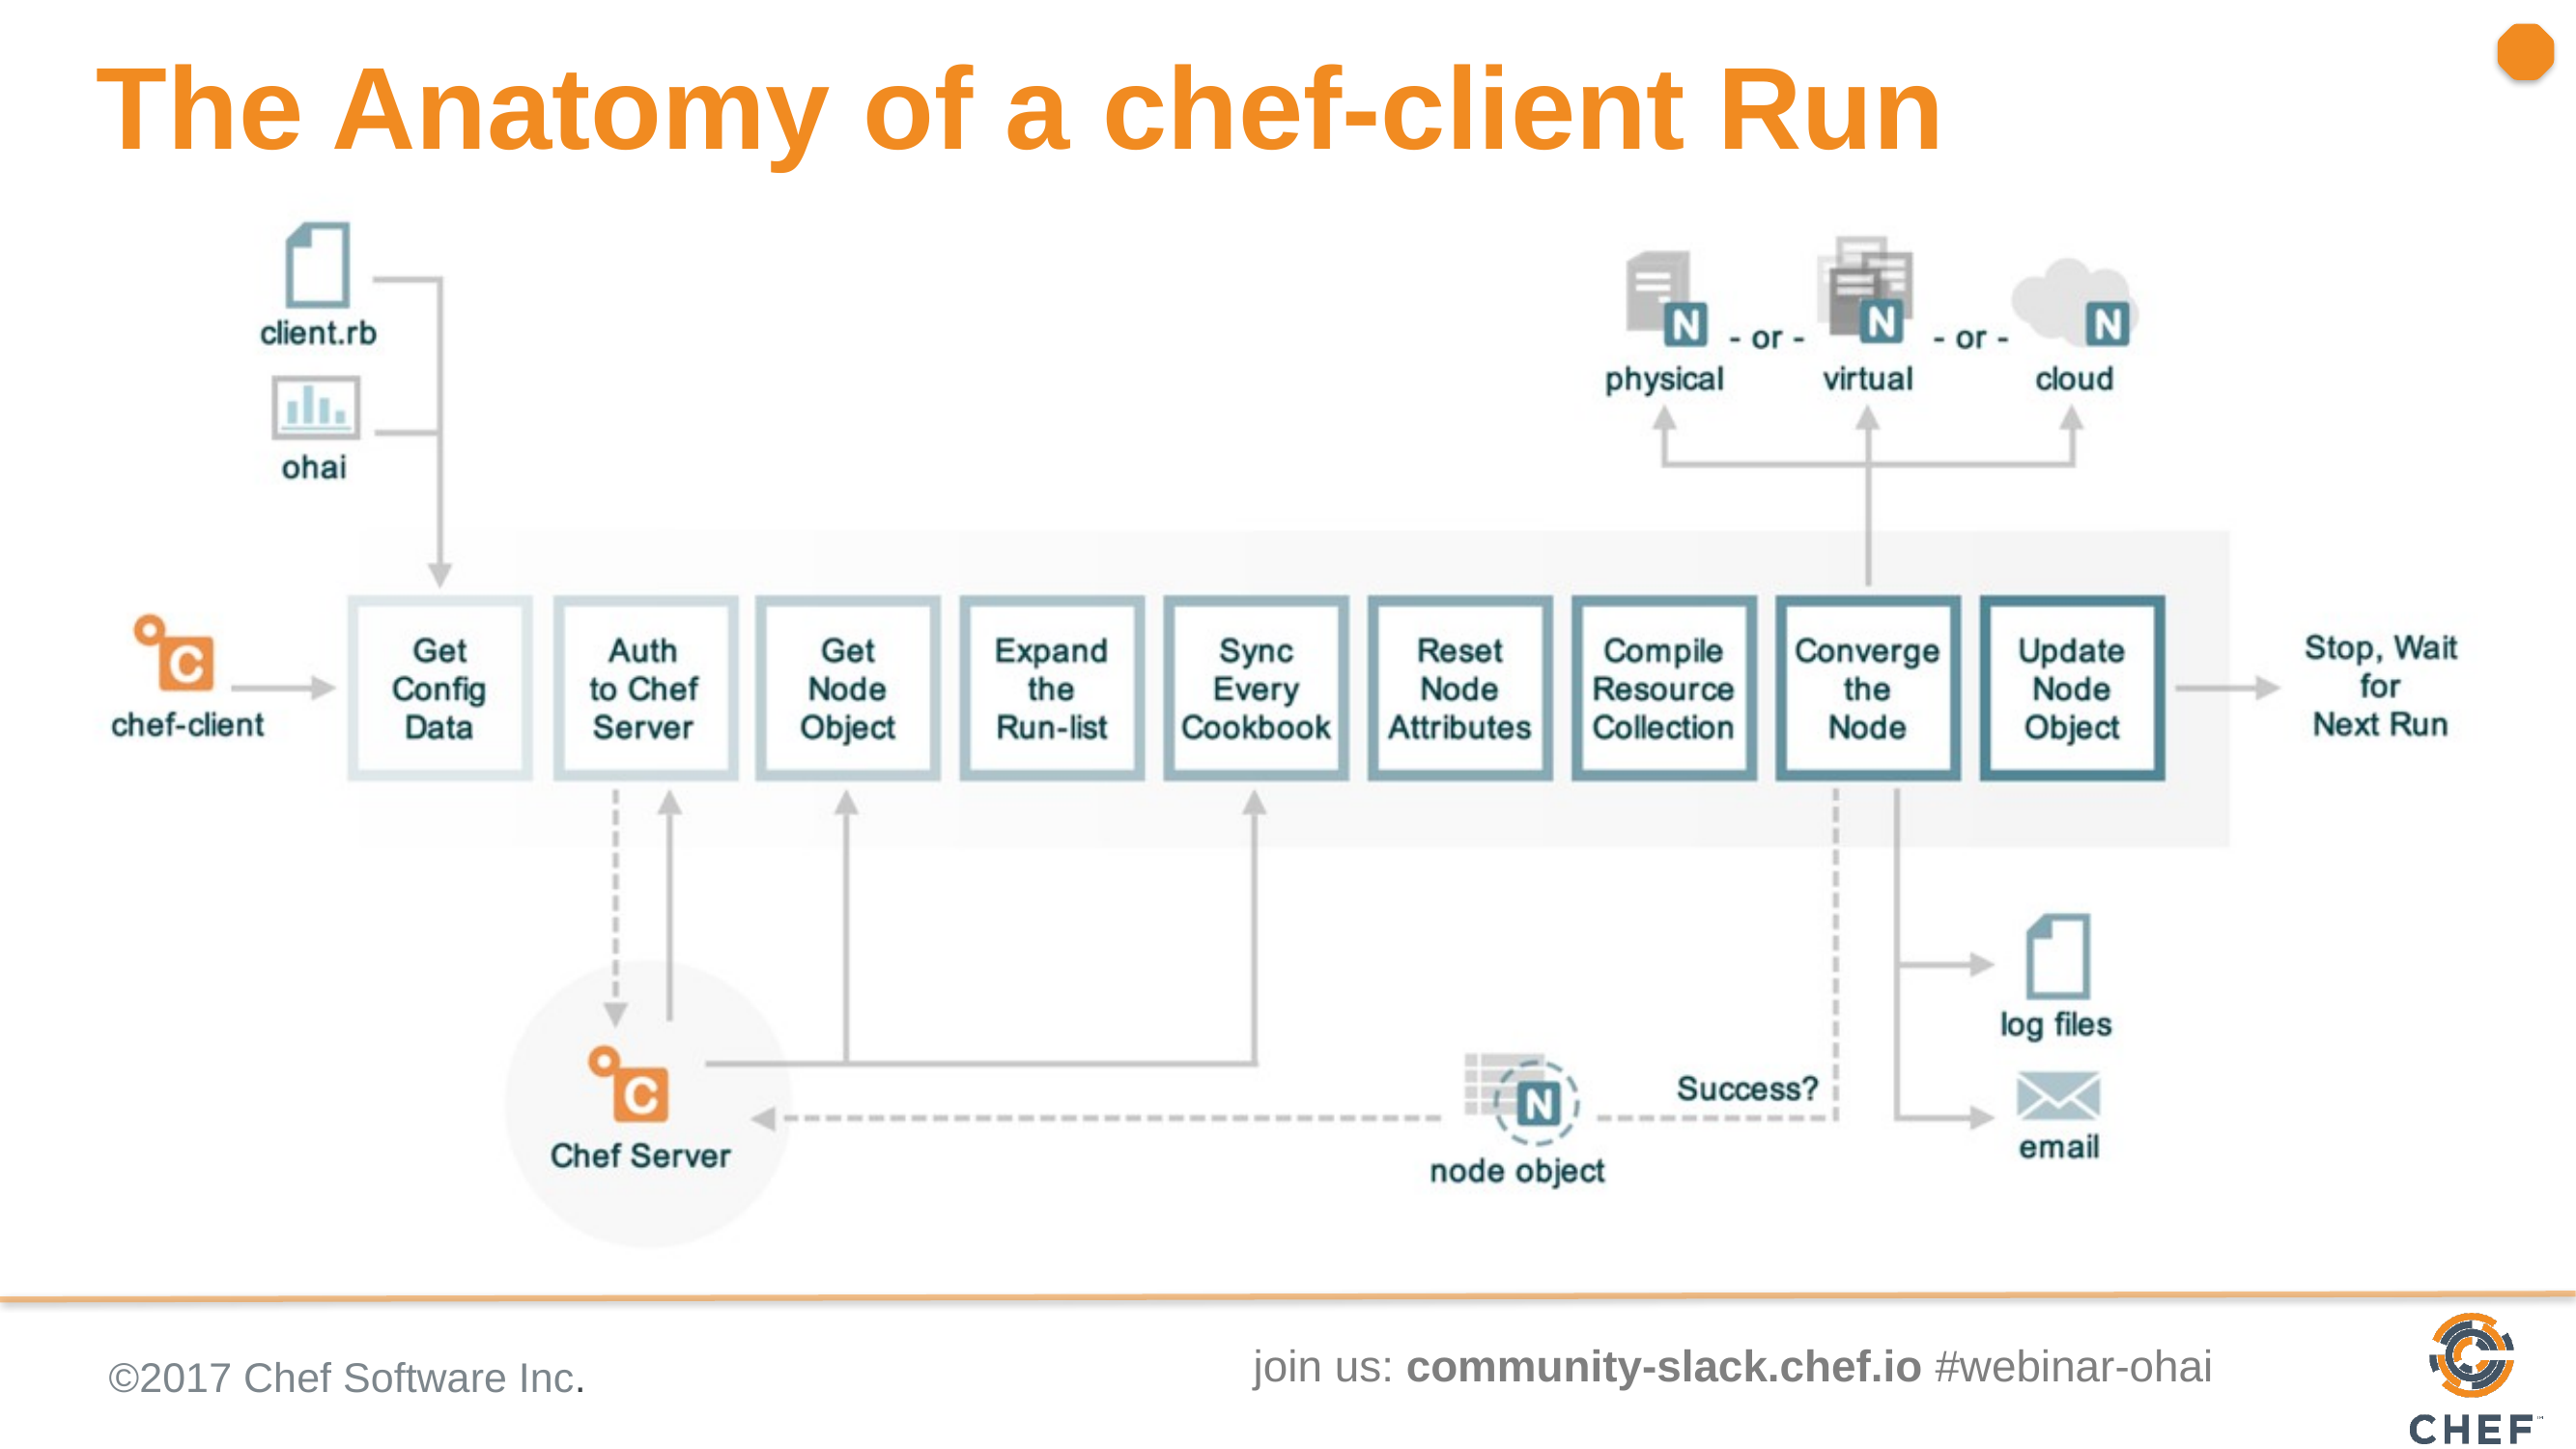

# The Anatomy of a chef-client Run